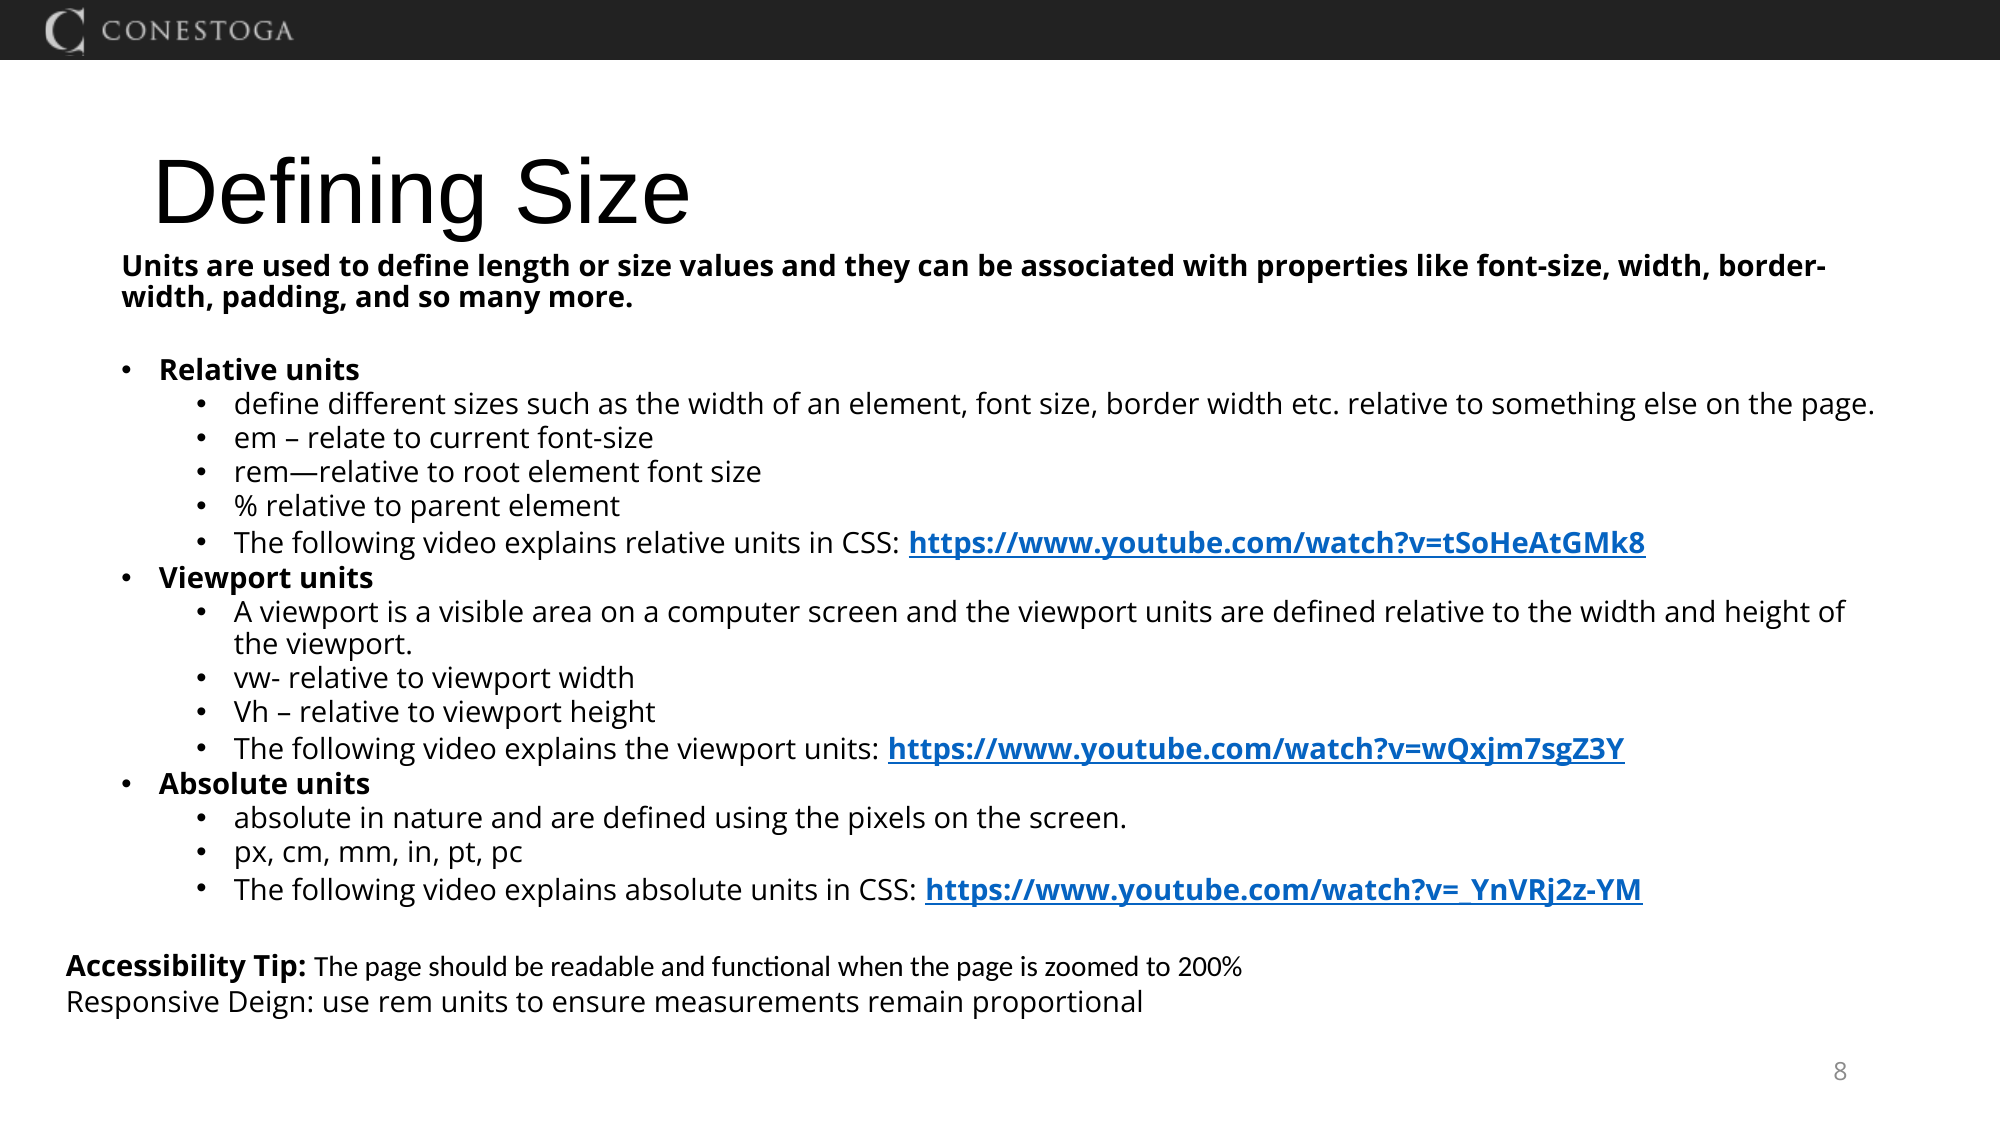

# Defining Size
Units are used to define length or size values and they can be associated with properties like font-size, width, border-width, padding, and so many more.

Relative units
define different sizes such as the width of an element, font size, border width etc. relative to something else on the page.
em – relate to current font-size
rem—relative to root element font size
% relative to parent element
The following video explains relative units in CSS: https://www.youtube.com/watch?v=tSoHeAtGMk8
Viewport units
A viewport is a visible area on a computer screen and the viewport units are defined relative to the width and height of the viewport.
vw- relative to viewport width
Vh – relative to viewport height
The following video explains the viewport units: https://www.youtube.com/watch?v=wQxjm7sgZ3Y
Absolute units
absolute in nature and are defined using the pixels on the screen.
px, cm, mm, in, pt, pc
The following video explains absolute units in CSS: https://www.youtube.com/watch?v=_YnVRj2z-YM

Accessibility Tip: The page should be readable and functional when the page is zoomed to 200%
Responsive Deign: use rem units to ensure measurements remain proportional

8